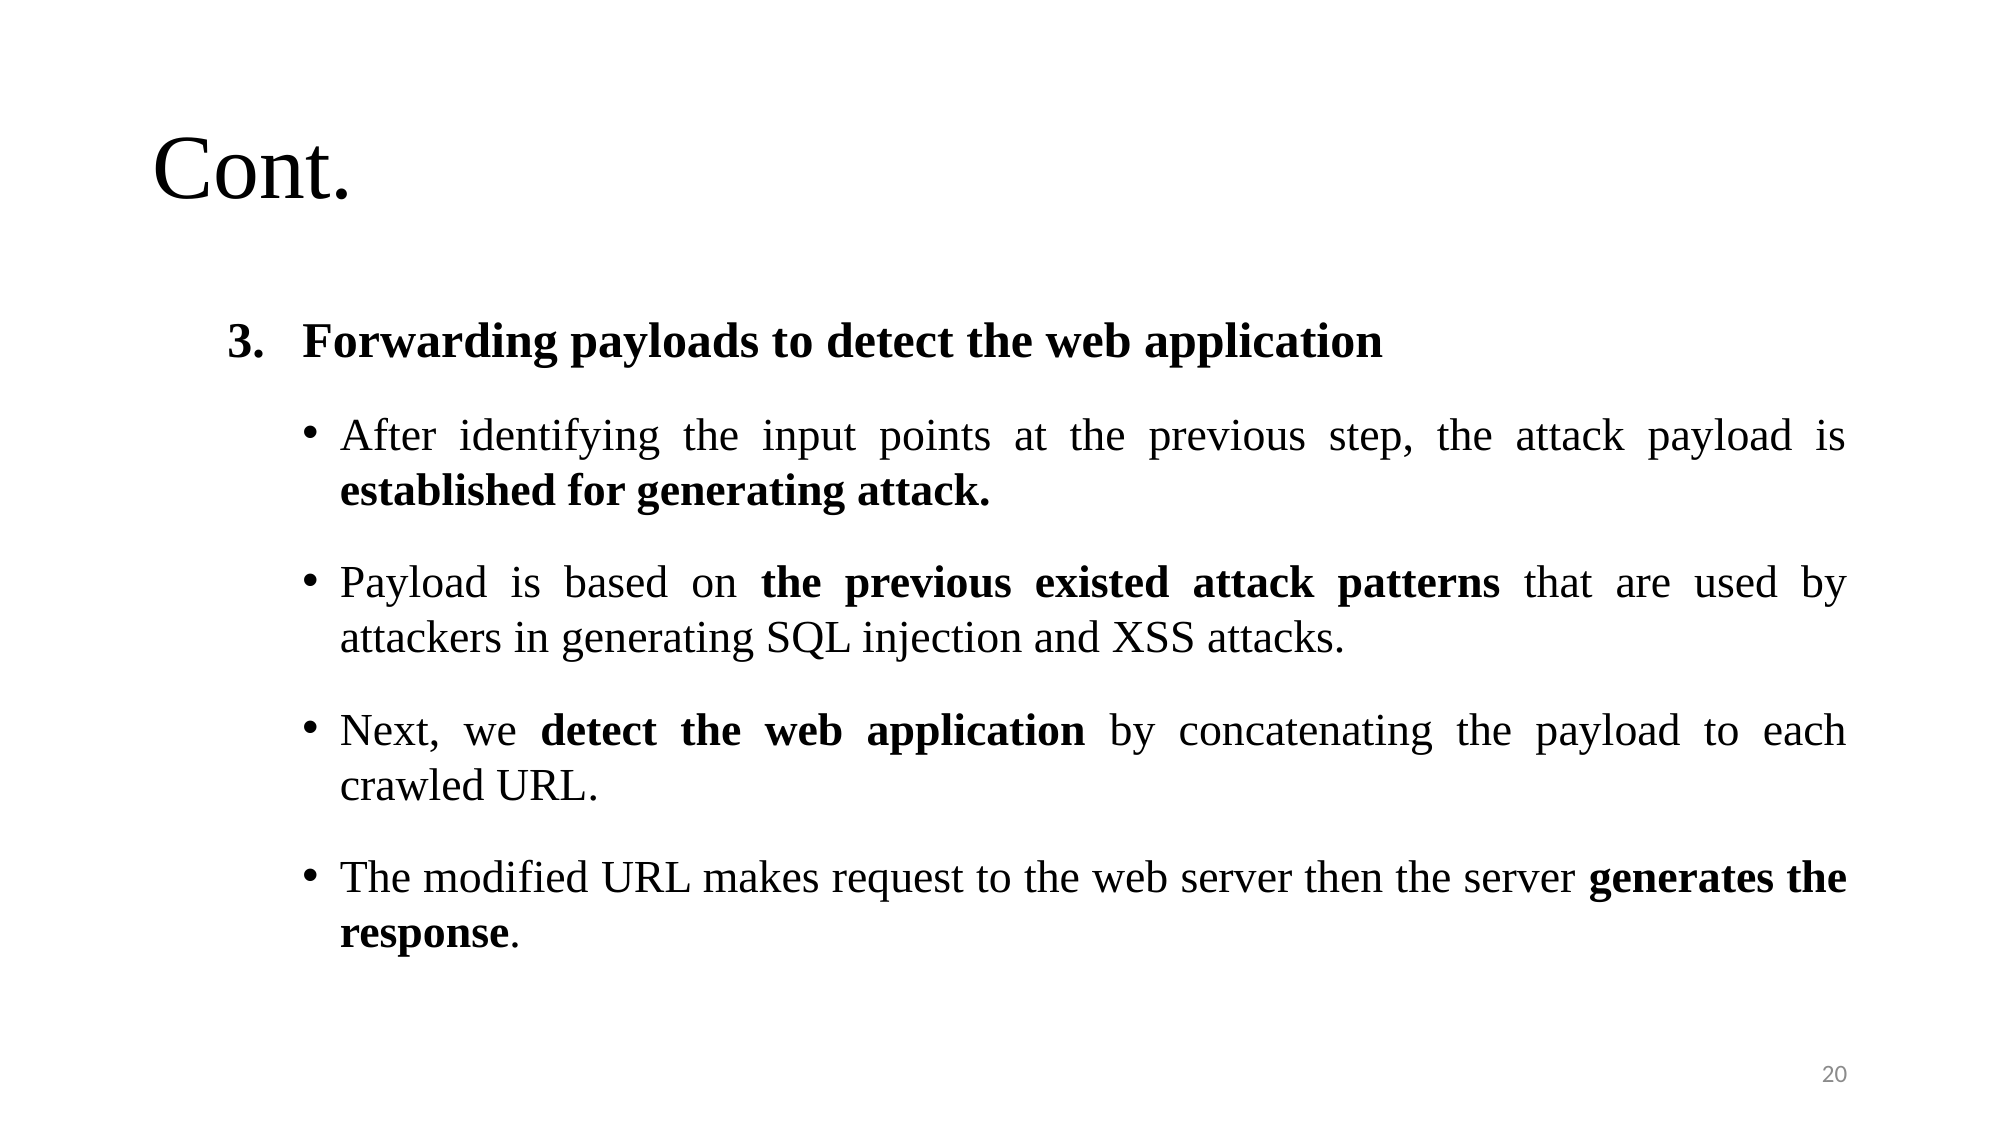

# Cont.
Forwarding payloads to detect the web application
After identifying the input points at the previous step, the attack payload is established for generating attack.
Payload is based on the previous existed attack patterns that are used by attackers in generating SQL injection and XSS attacks.
Next, we detect the web application by concatenating the payload to each crawled URL.
The modified URL makes request to the web server then the server generates the response.

20